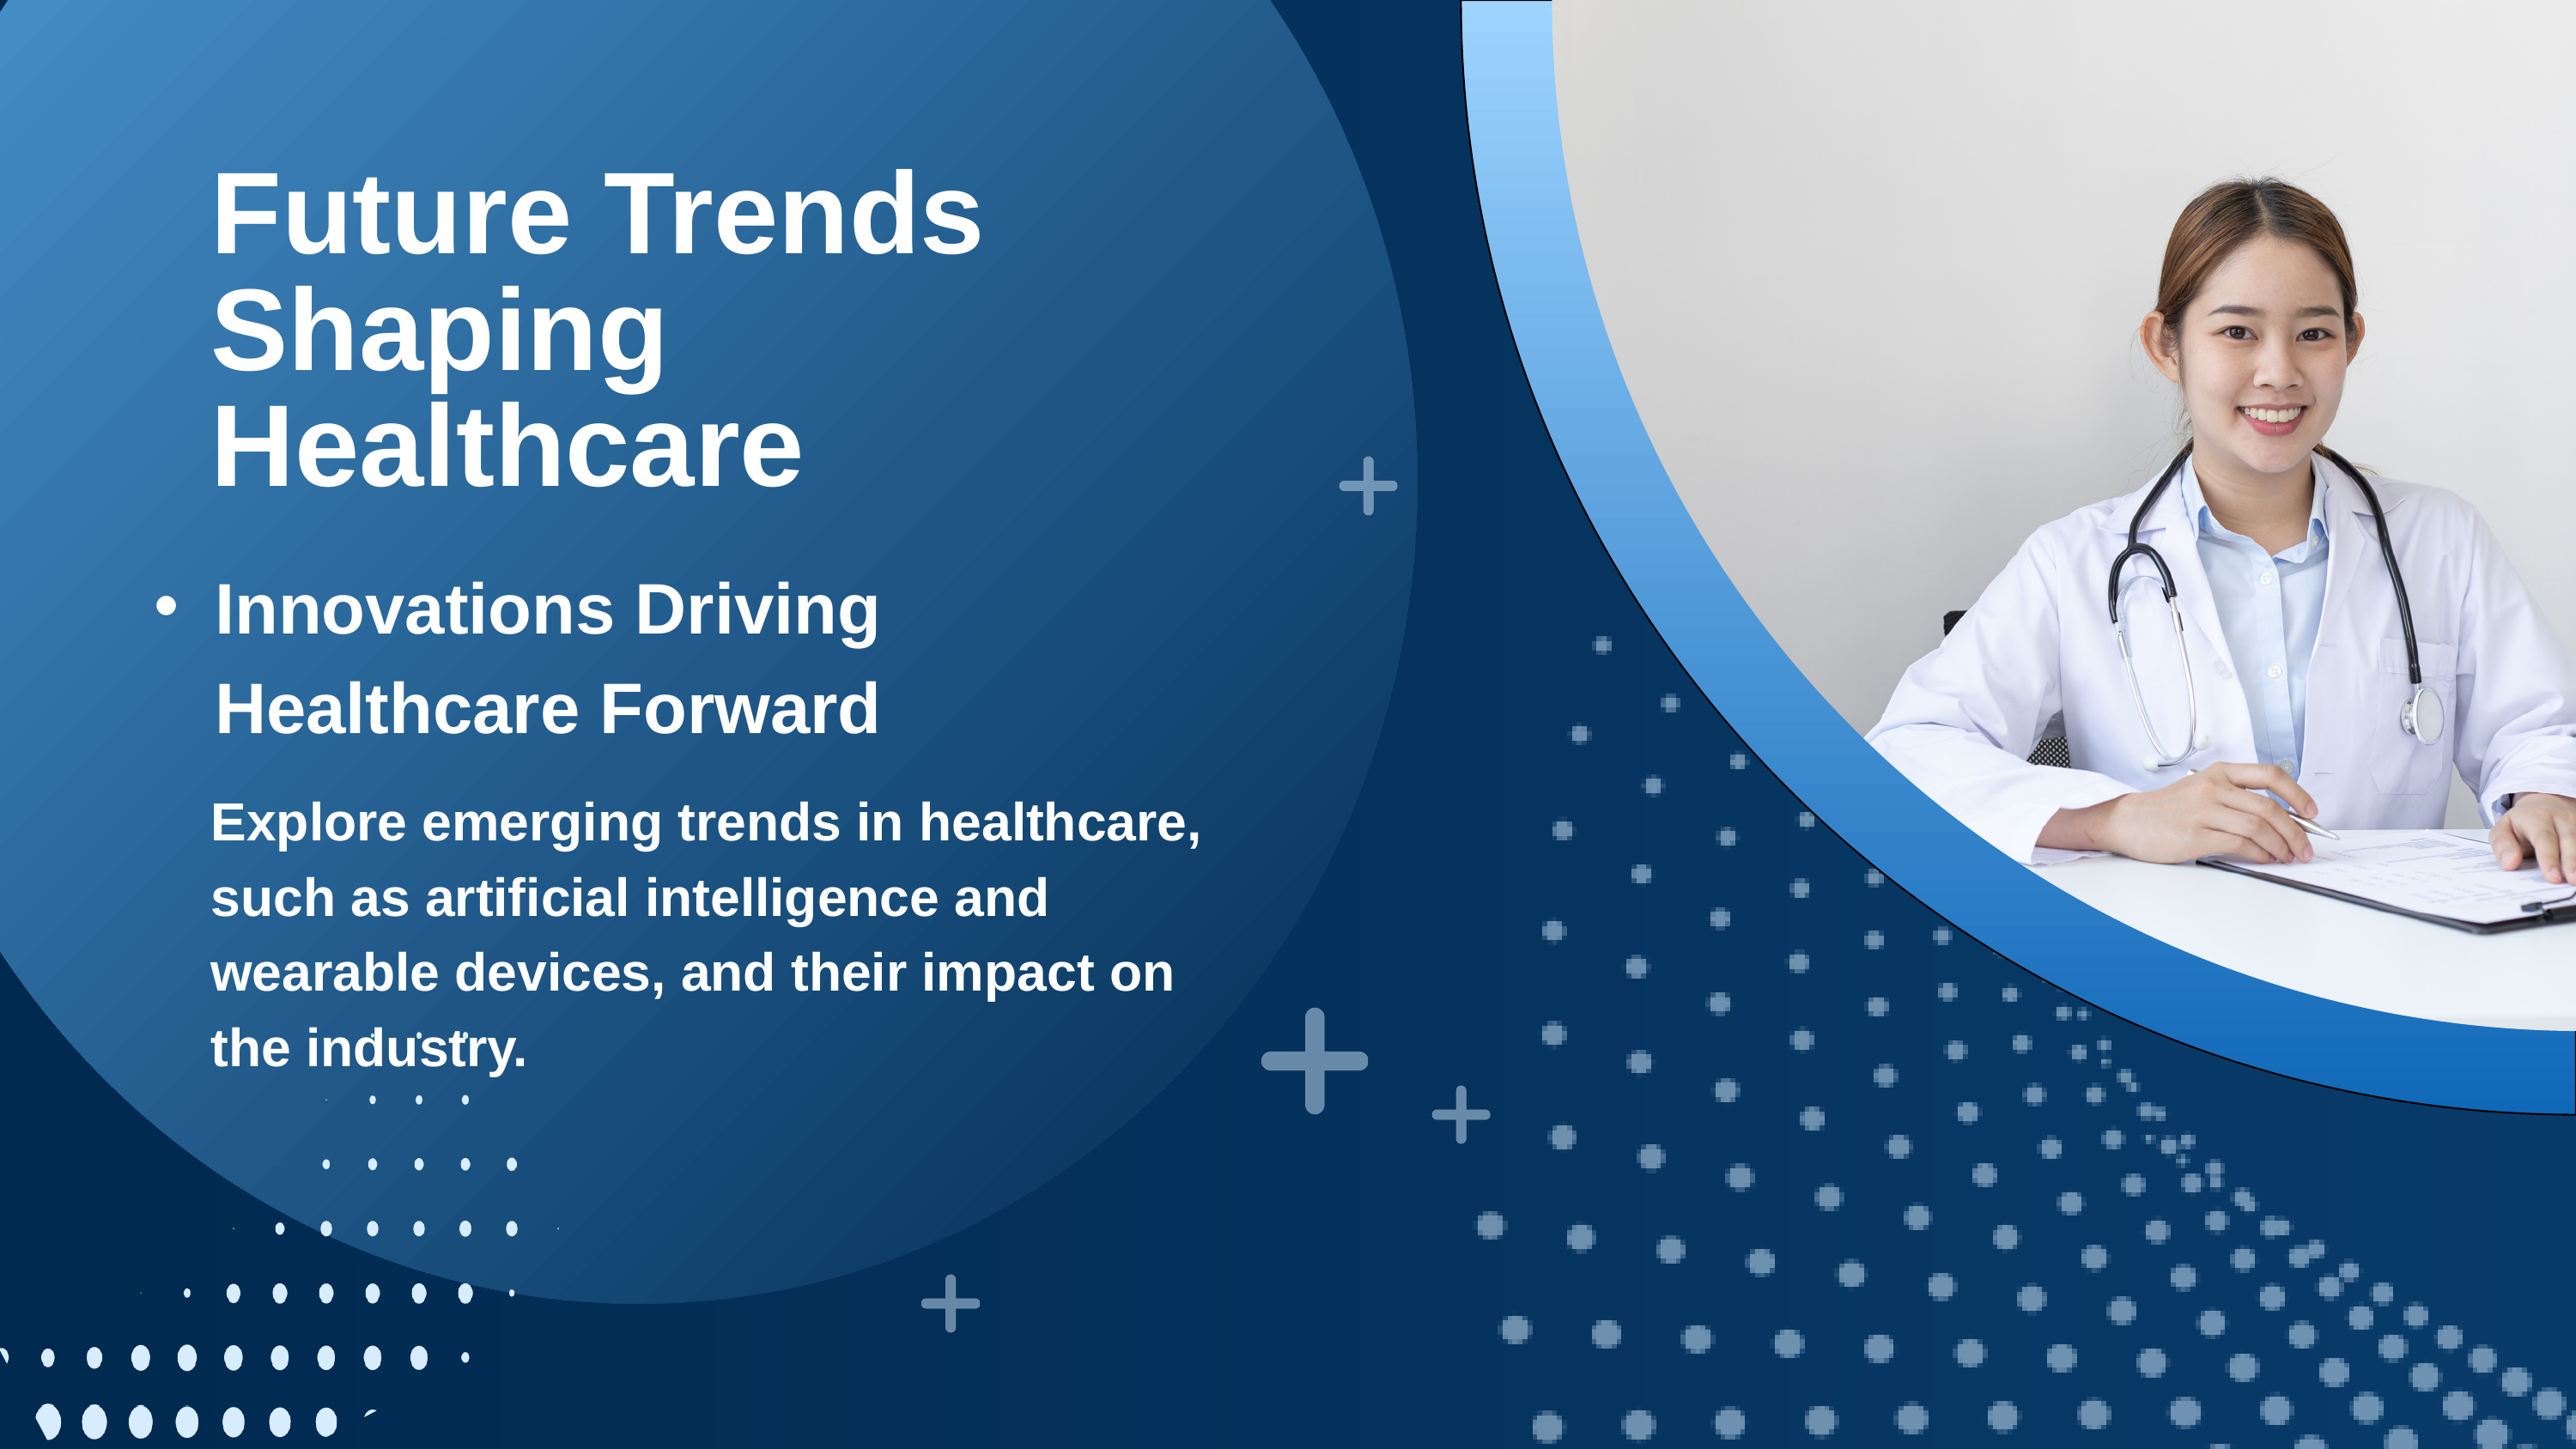

Future Trends Shaping Healthcare

Innovations Driving Healthcare Forward
Explore emerging trends in healthcare, such as artificial intelligence and wearable devices, and their impact on the industry.